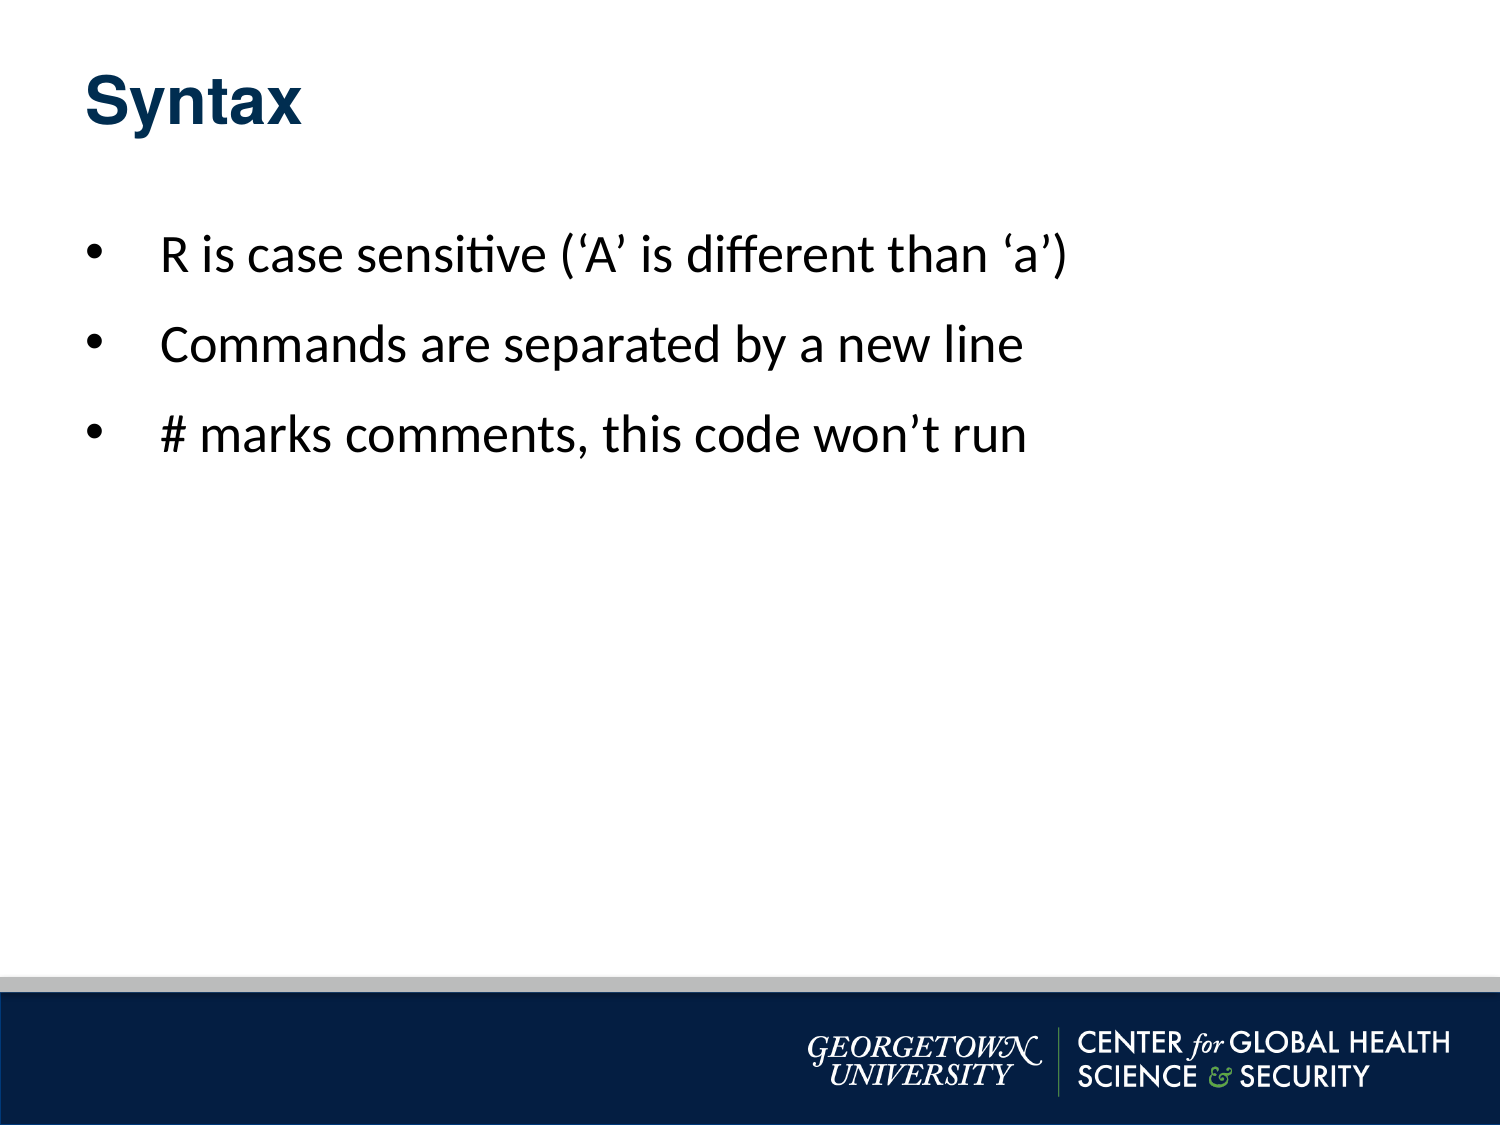

Syntax
R is case sensitive (‘A’ is different than ‘a’)
Commands are separated by a new line
# marks comments, this code won’t run